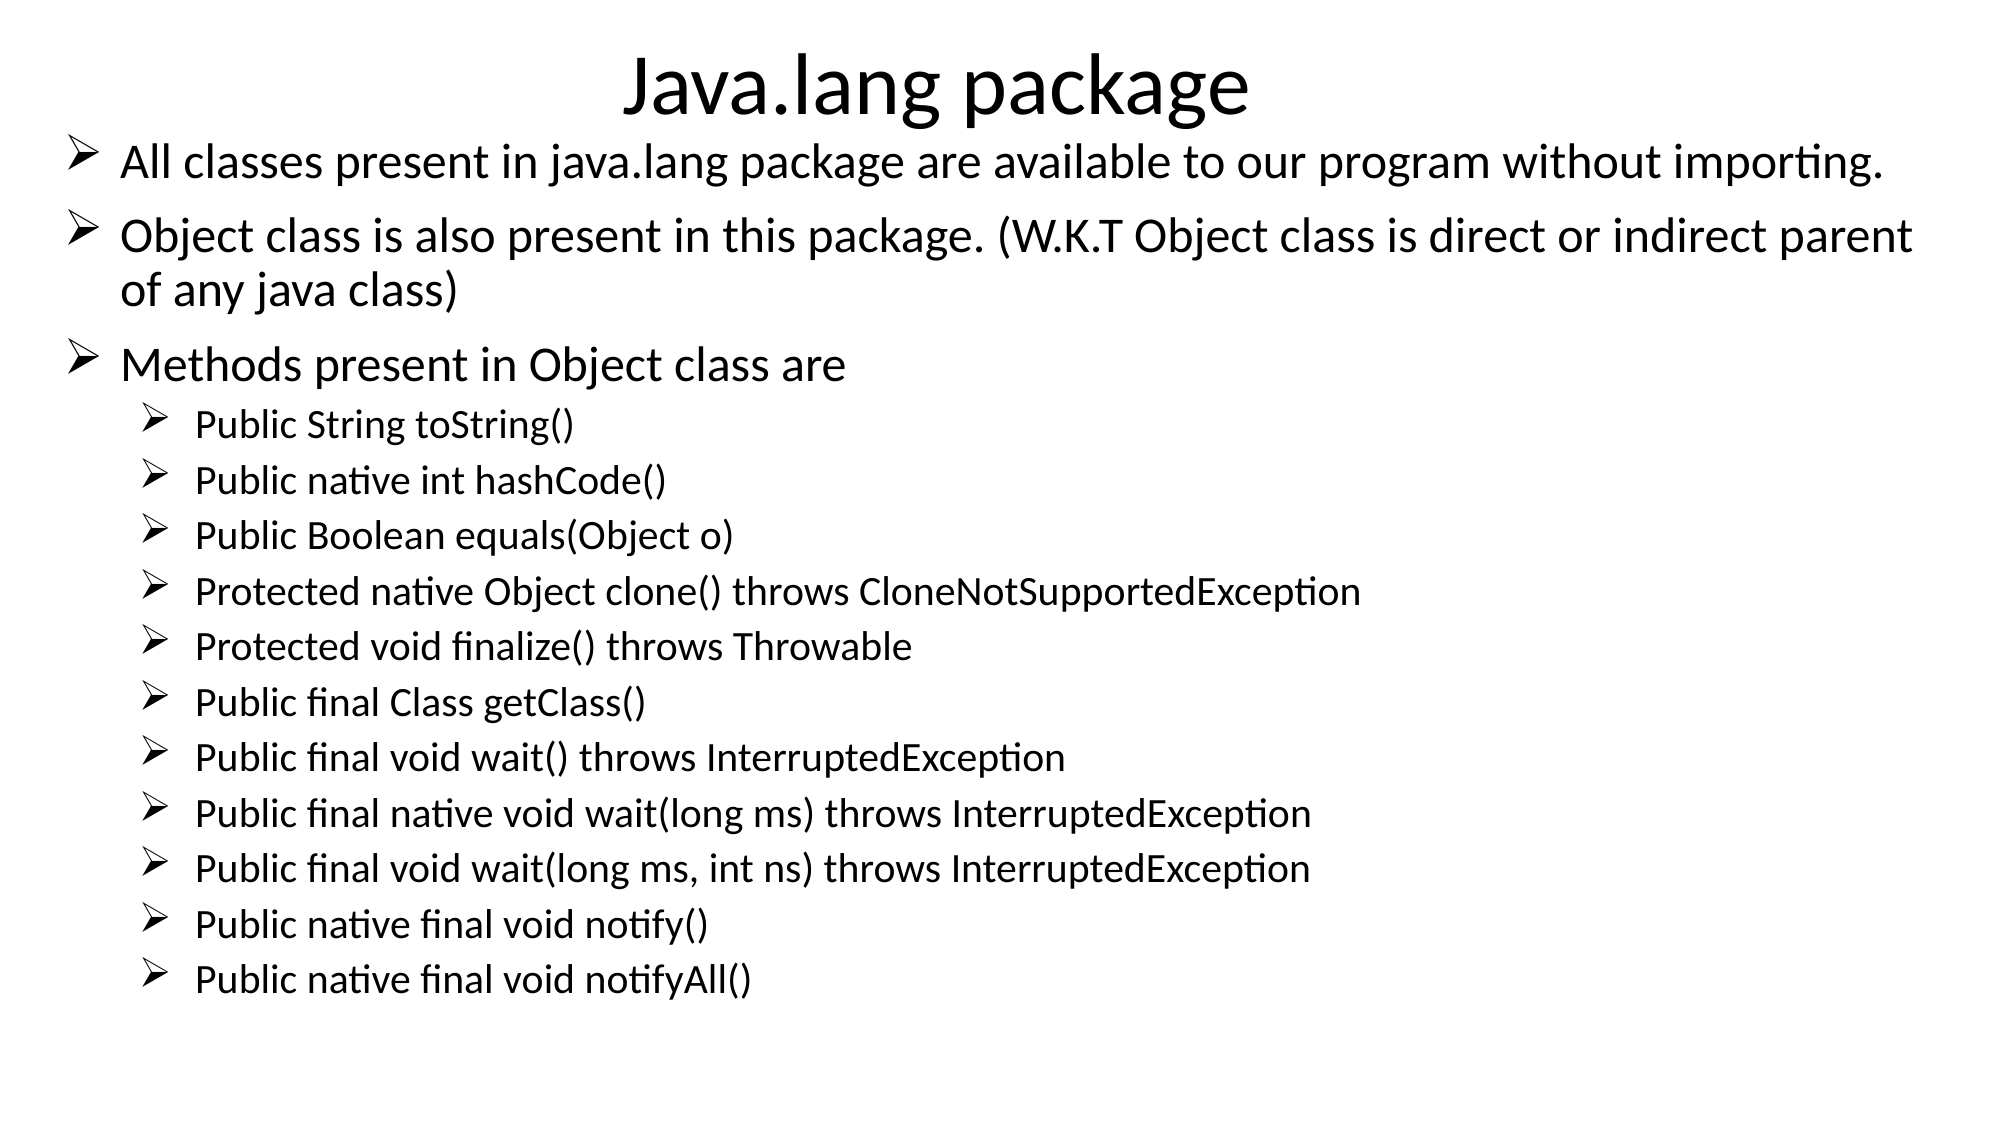

Java.lang package
All classes present in java.lang package are available to our program without importing.
Object class is also present in this package. (W.K.T Object class is direct or indirect parent of any java class)
Methods present in Object class are
Public String toString()
Public native int hashCode()
Public Boolean equals(Object o)
Protected native Object clone() throws CloneNotSupportedException
Protected void finalize() throws Throwable
Public final Class getClass()
Public final void wait() throws InterruptedException
Public final native void wait(long ms) throws InterruptedException
Public final void wait(long ms, int ns) throws InterruptedException
Public native final void notify()
Public native final void notifyAll()